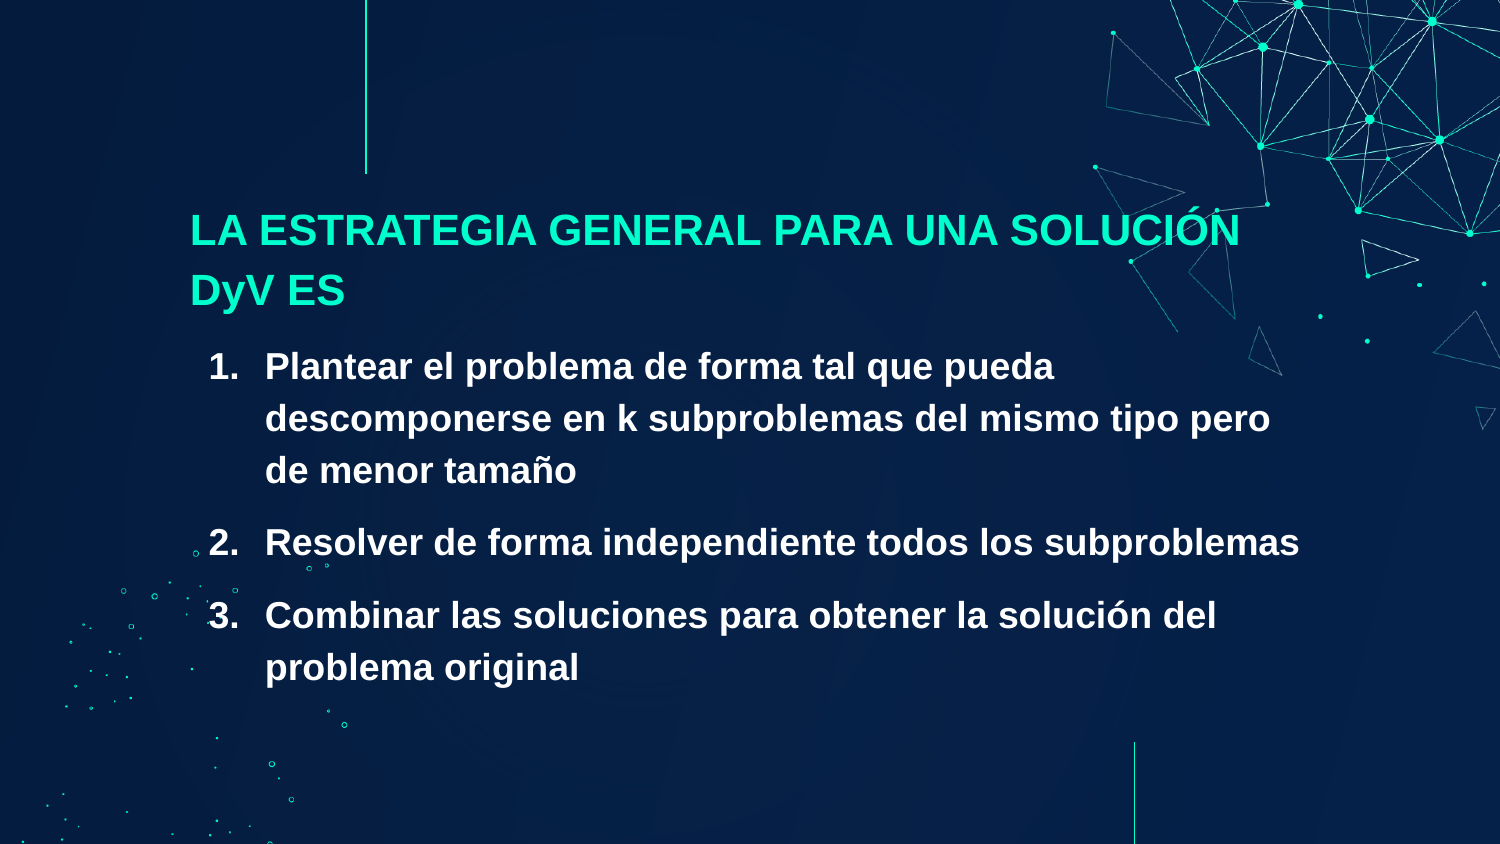

LA ESTRATEGIA GENERAL PARA UNA SOLUCIÓN DyV ES
Plantear el problema de forma tal que pueda descomponerse en k subproblemas del mismo tipo pero de menor tamaño
Resolver de forma independiente todos los subproblemas
Combinar las soluciones para obtener la solución del problema original